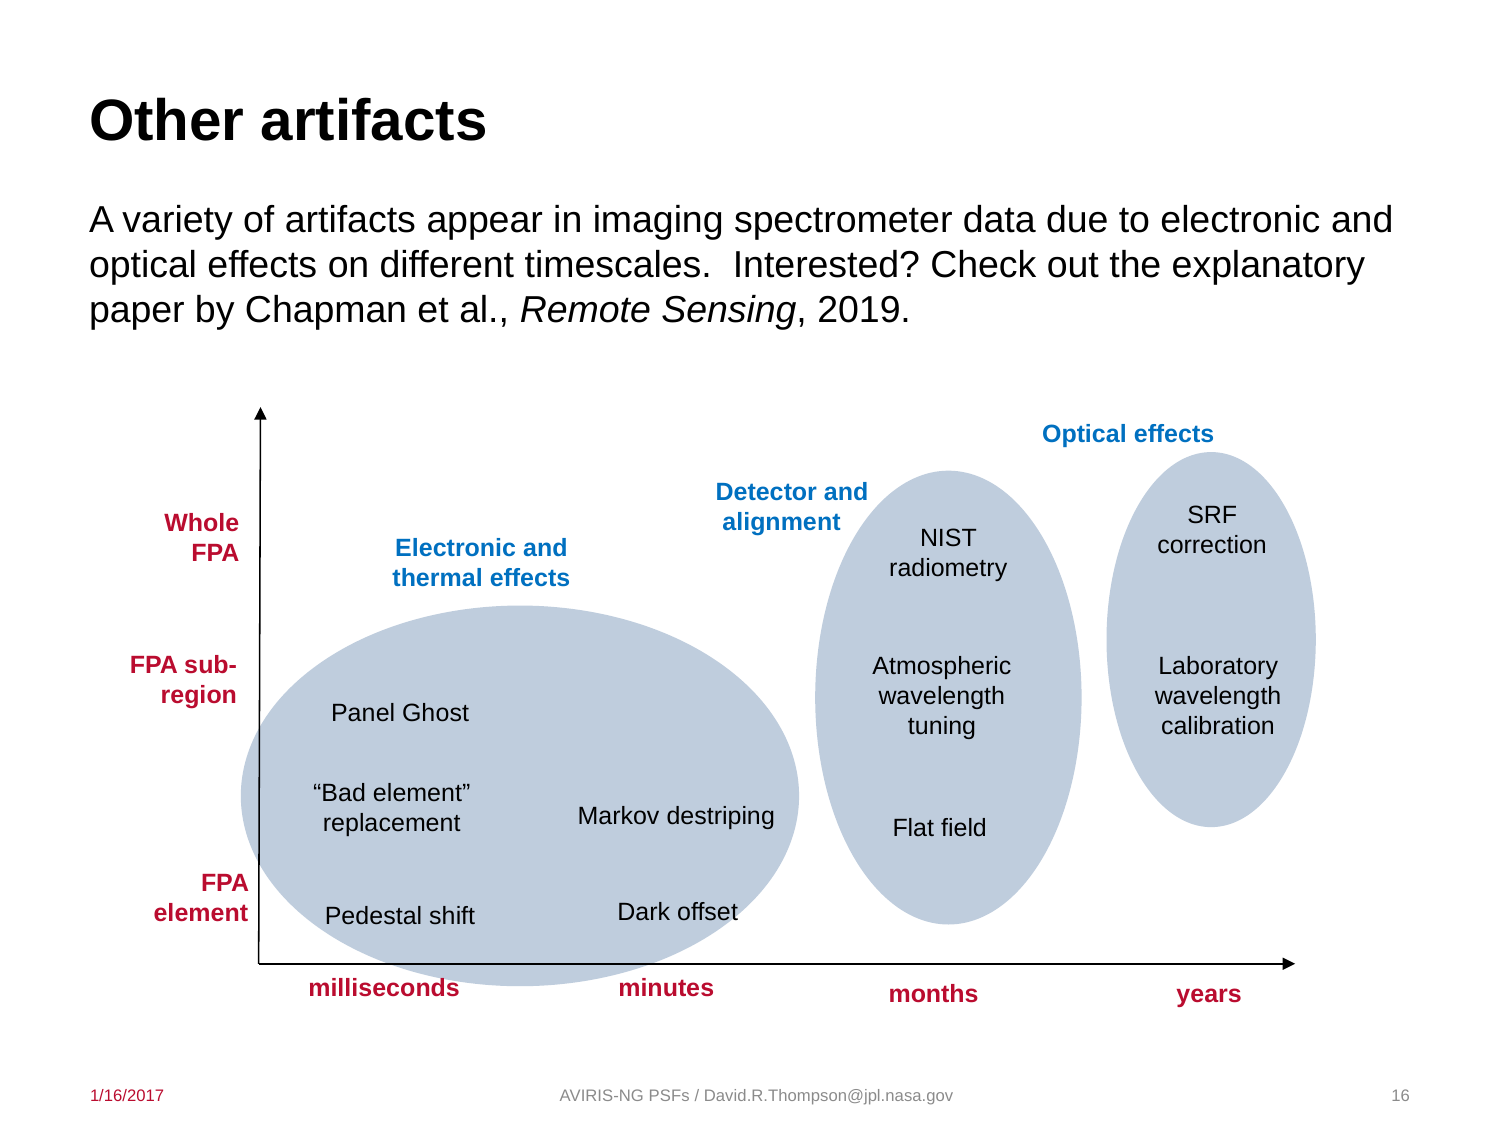

# Other artifacts
A variety of artifacts appear in imaging spectrometer data due to electronic and optical effects on different timescales.  Interested? Check out the explanatory paper by Chapman et al., Remote Sensing, 2019.
Optical effects

 Detector and alignment

SRF correction
Whole FPA
NIST radiometry
Electronic and thermal effects

FPA sub-region
Atmospheric wavelength tuning
Laboratory wavelength calibration
Panel Ghost
“Bad element” replacement
Markov destriping
Flat field
FPA element
Dark offset
Pedestal shift
milliseconds
minutes
months
years
1/16/2017
AVIRIS-NG PSFs / David.R.Thompson@jpl.nasa.gov
16